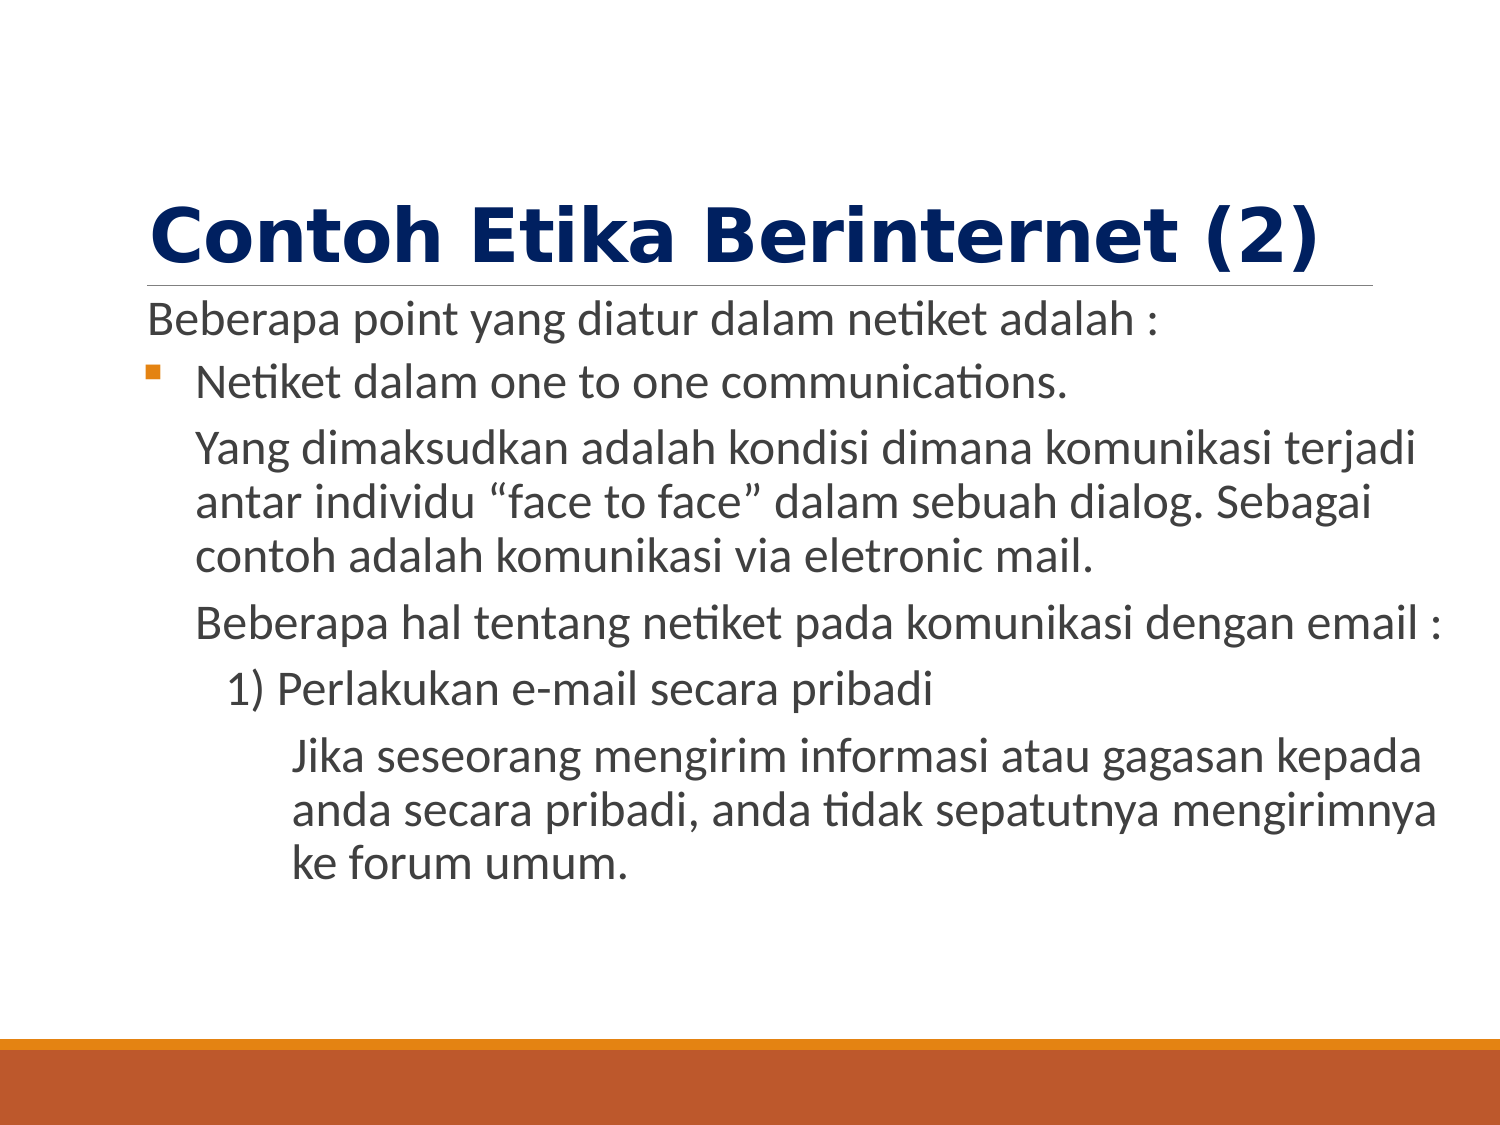

# Contoh Etika Berinternet (2)
Beberapa point yang diatur dalam netiket adalah :
Netiket dalam one to one communications.
Yang dimaksudkan adalah kondisi dimana komunikasi terjadi antar individu “face to face” dalam sebuah dialog. Sebagai contoh adalah komunikasi via eletronic mail.
Beberapa hal tentang netiket pada komunikasi dengan email :
1) Perlakukan e-mail secara pribadi
Jika seseorang mengirim informasi atau gagasan kepada anda secara pribadi, anda tidak sepatutnya mengirimnya ke forum umum.